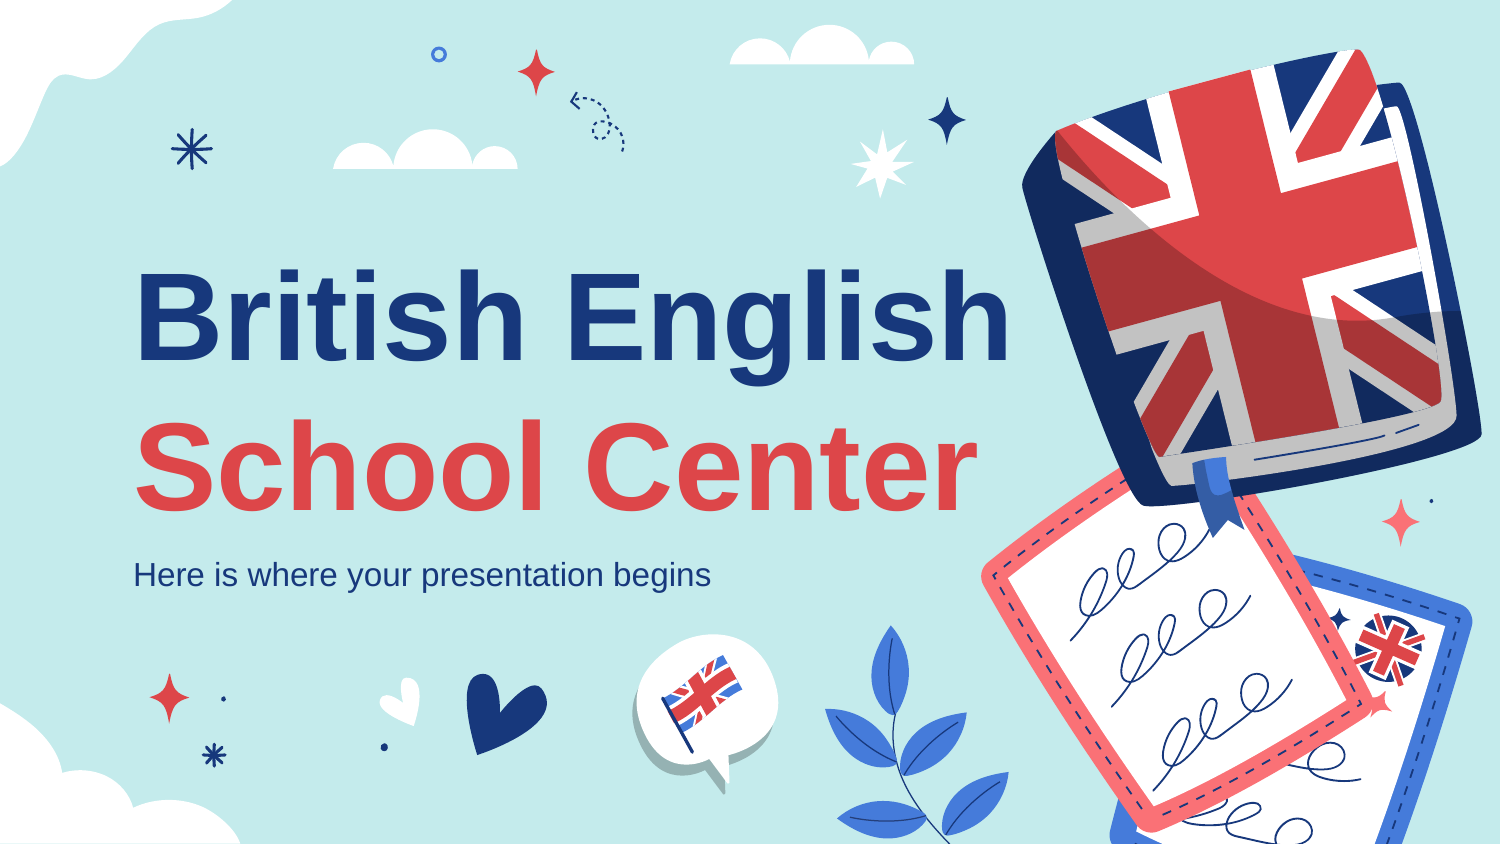

# British English School Center

Here is where your presentation begins